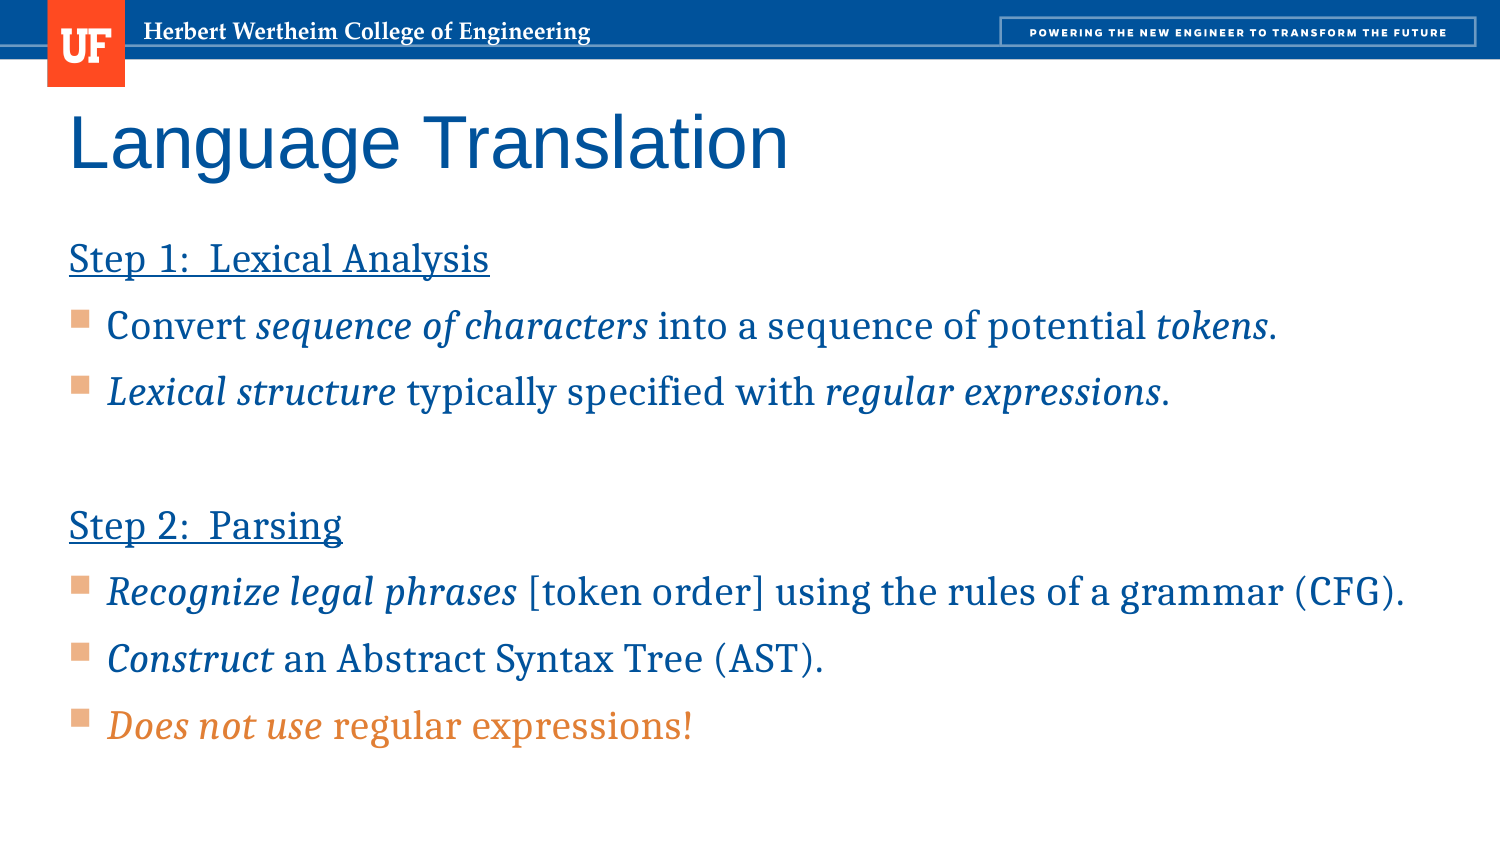

# Language Translation
Step 1:  Lexical Analysis
Convert sequence of characters into a sequence of potential tokens.
Lexical structure typically specified with regular expressions.

Step 2:  Parsing
Recognize legal phrases [token order] using the rules of a grammar (CFG).
Construct an Abstract Syntax Tree (AST).
Does not use regular expressions!